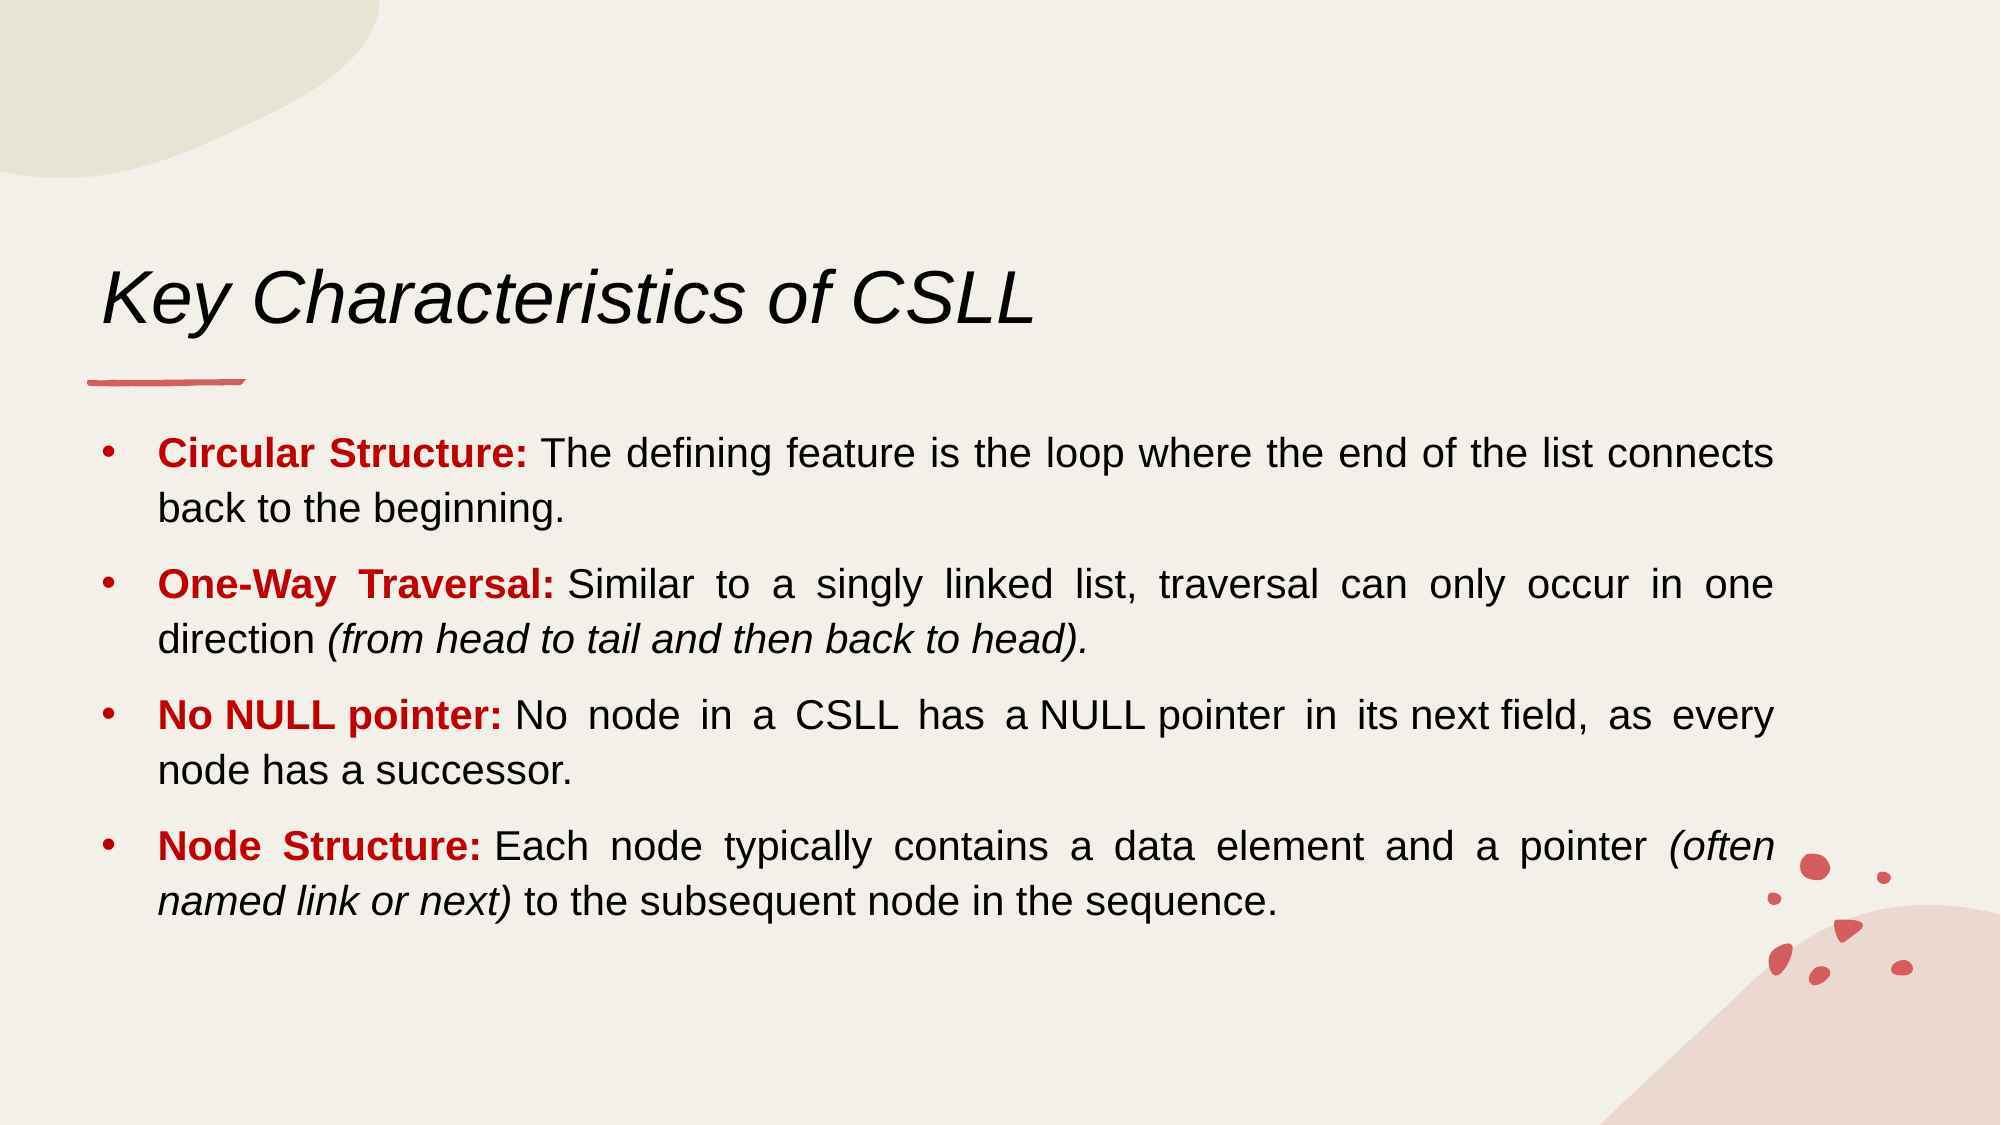

# Key Characteristics of CSLL
Circular Structure: The defining feature is the loop where the end of the list connects back to the beginning.
One-Way Traversal: Similar to a singly linked list, traversal can only occur in one direction (from head to tail and then back to head).
No NULL pointer: No node in a CSLL has a NULL pointer in its next field, as every node has a successor.
Node Structure: Each node typically contains a data element and a pointer (often named link or next) to the subsequent node in the sequence.